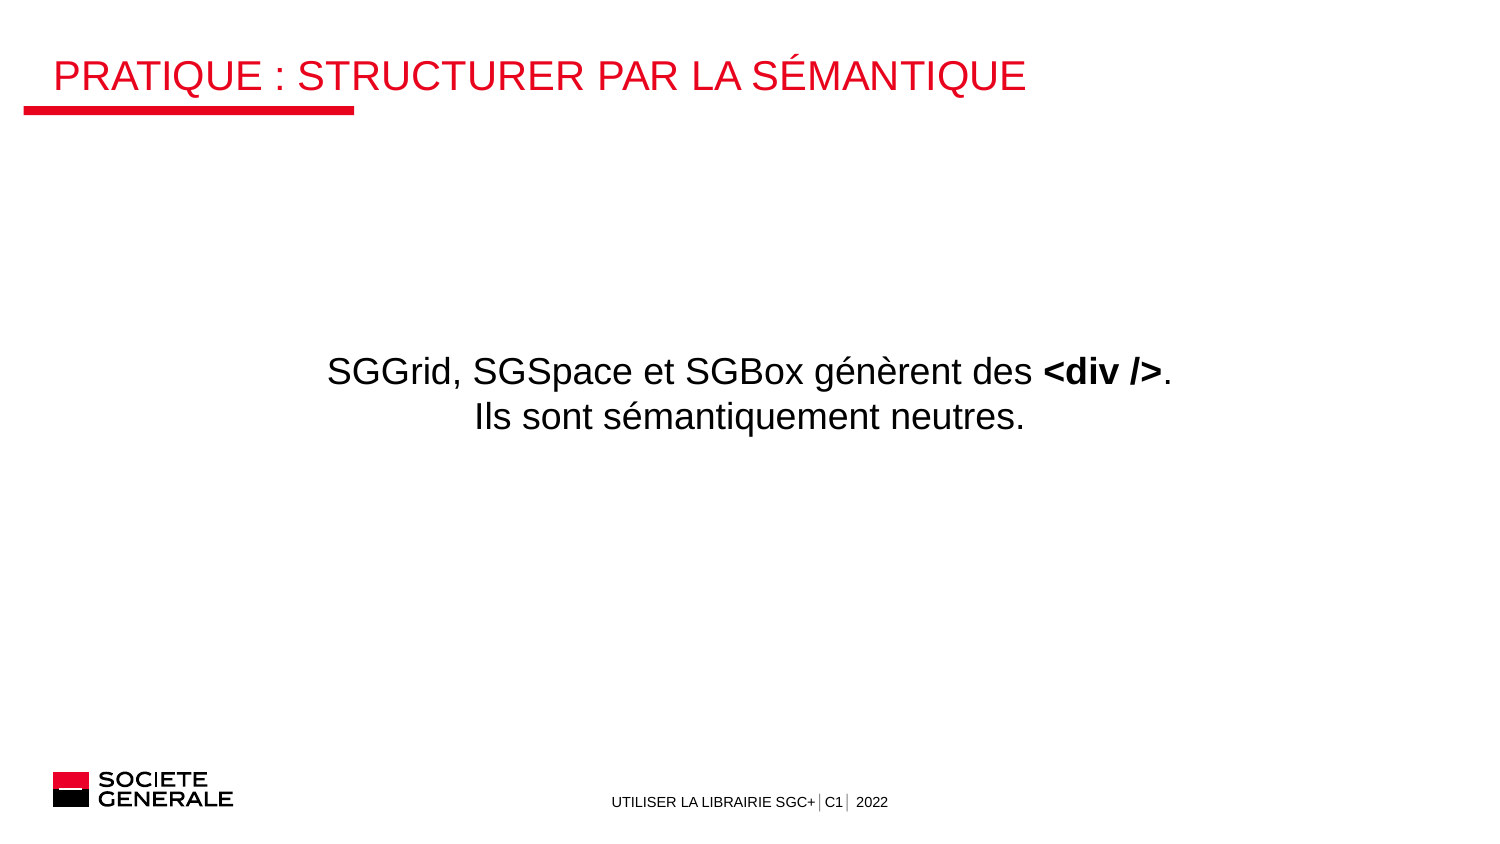

# Pratique : Structurer par la sémantique
SGGrid, SGSpace et SGBox génèrent des <div />.
Ils sont sémantiquement neutres.